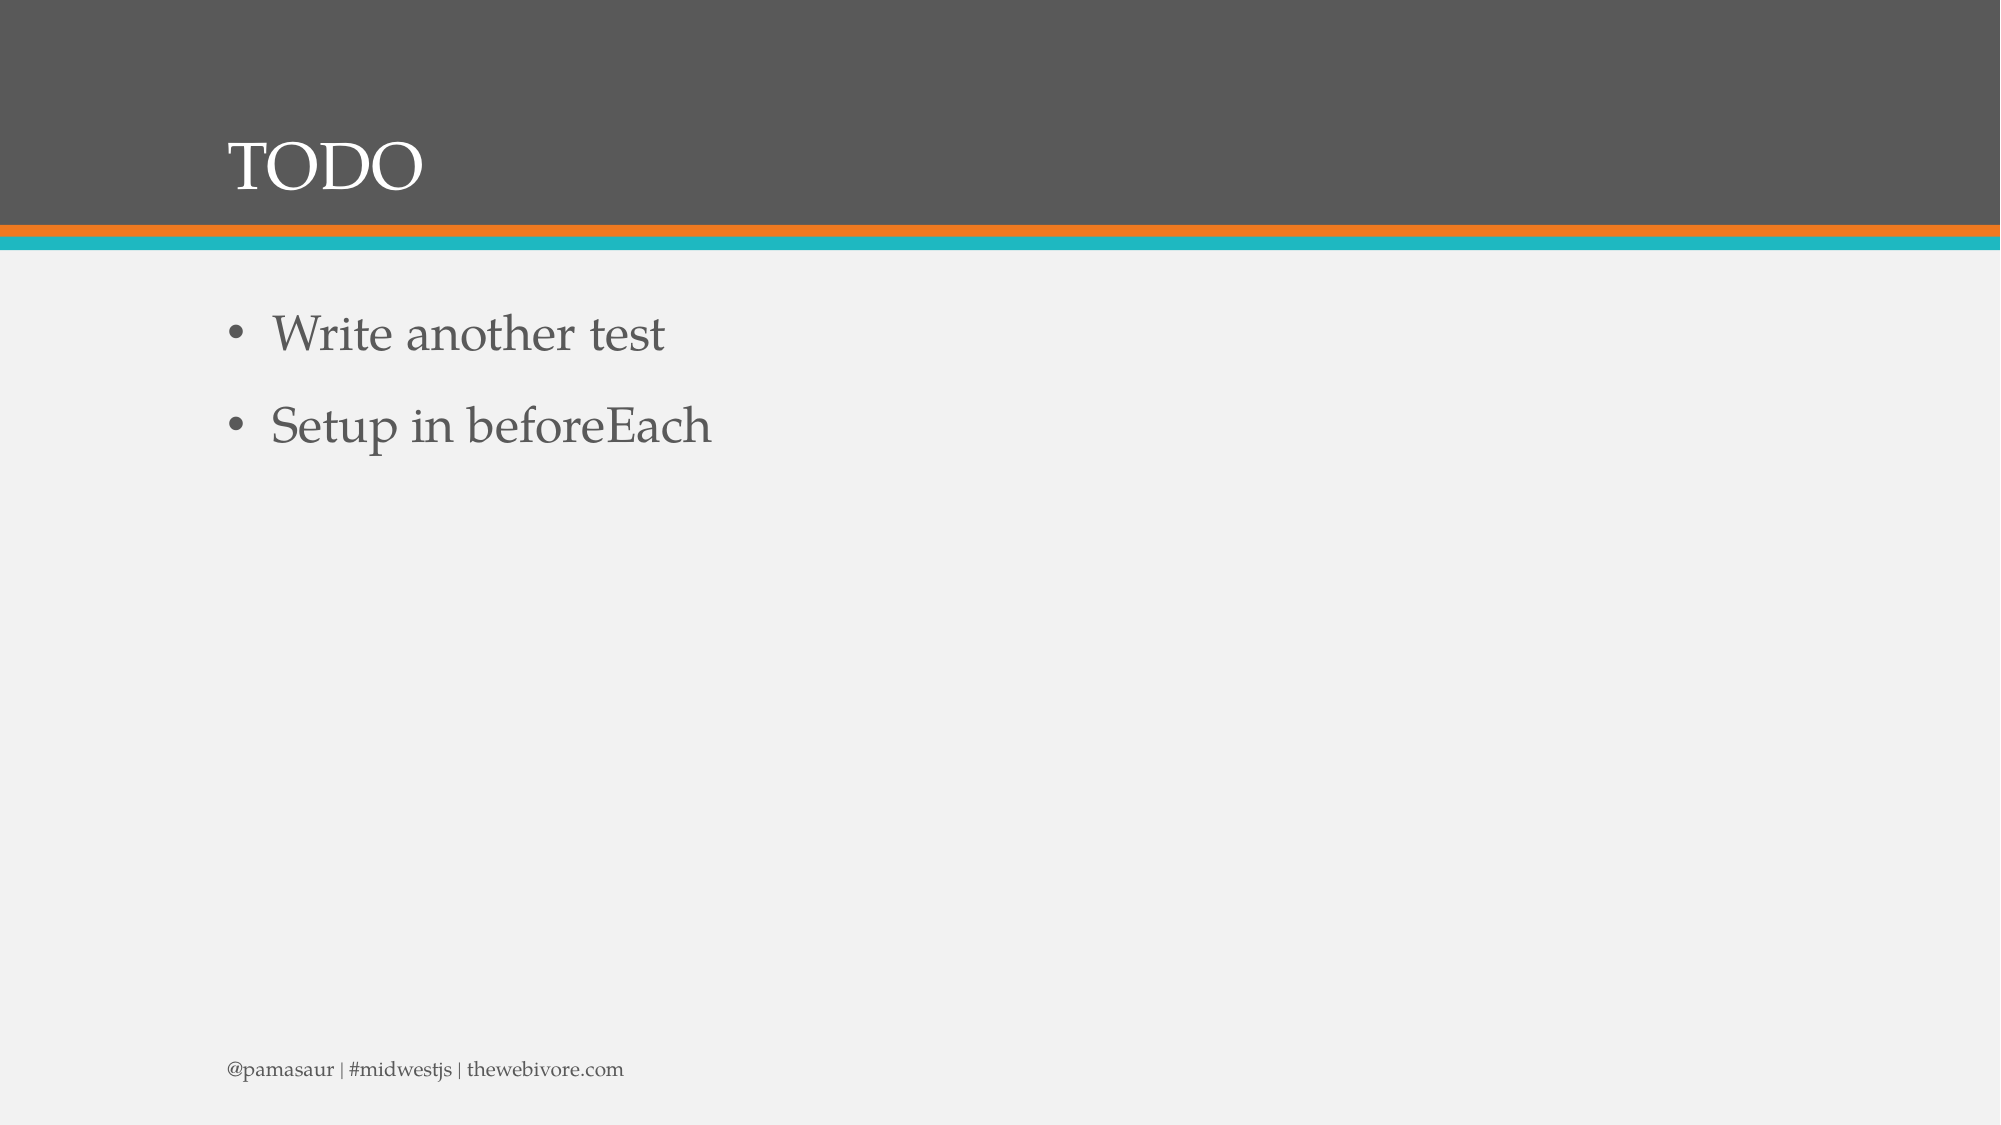

# TODO
Write another test
Setup in beforeEach
@pamasaur | #midwestjs | thewebivore.com